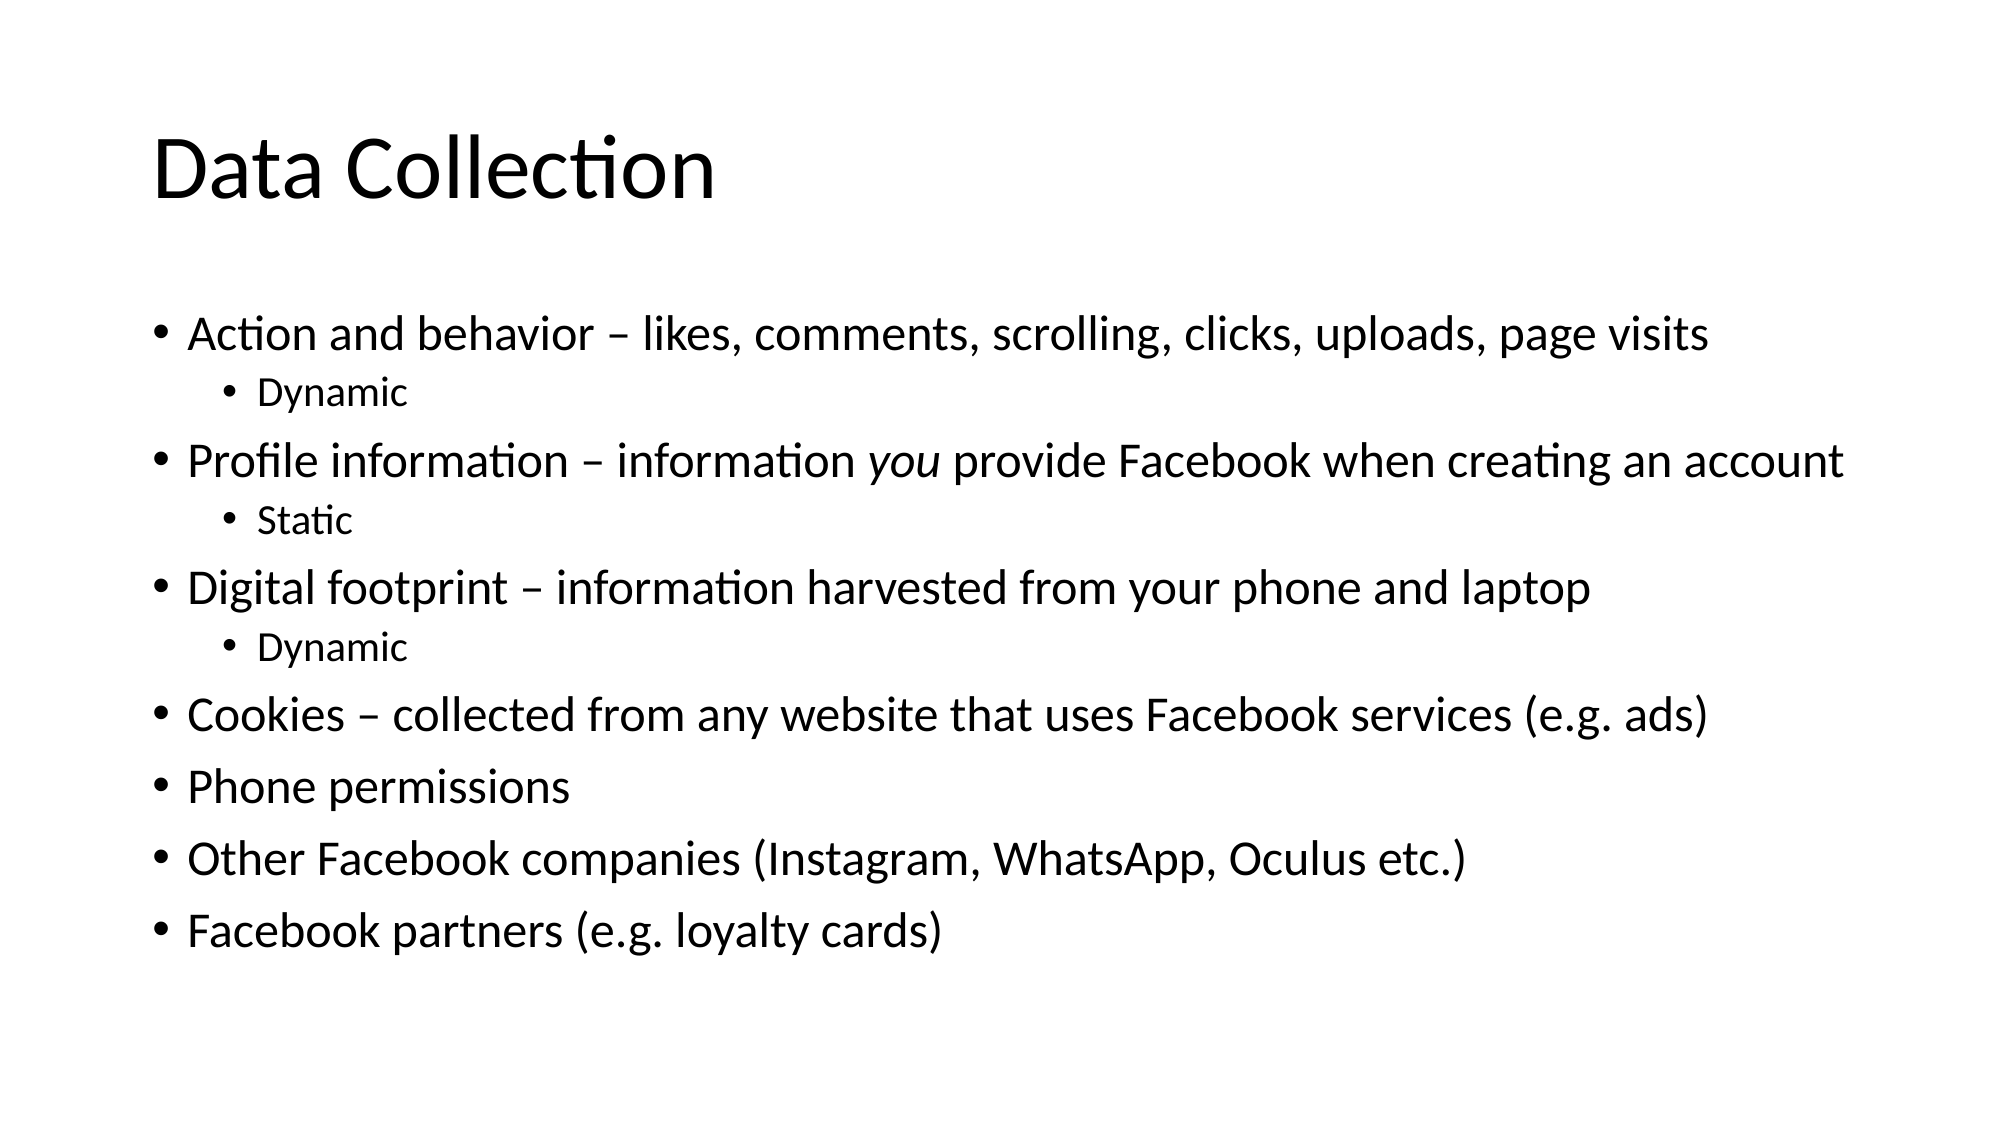

# Data Collection
Action and behavior – likes, comments, scrolling, clicks, uploads, page visits
Dynamic
Profile information – information you provide Facebook when creating an account
Static
Digital footprint – information harvested from your phone and laptop
Dynamic
Cookies – collected from any website that uses Facebook services (e.g. ads)
Phone permissions
Other Facebook companies (Instagram, WhatsApp, Oculus etc.)
Facebook partners (e.g. loyalty cards)